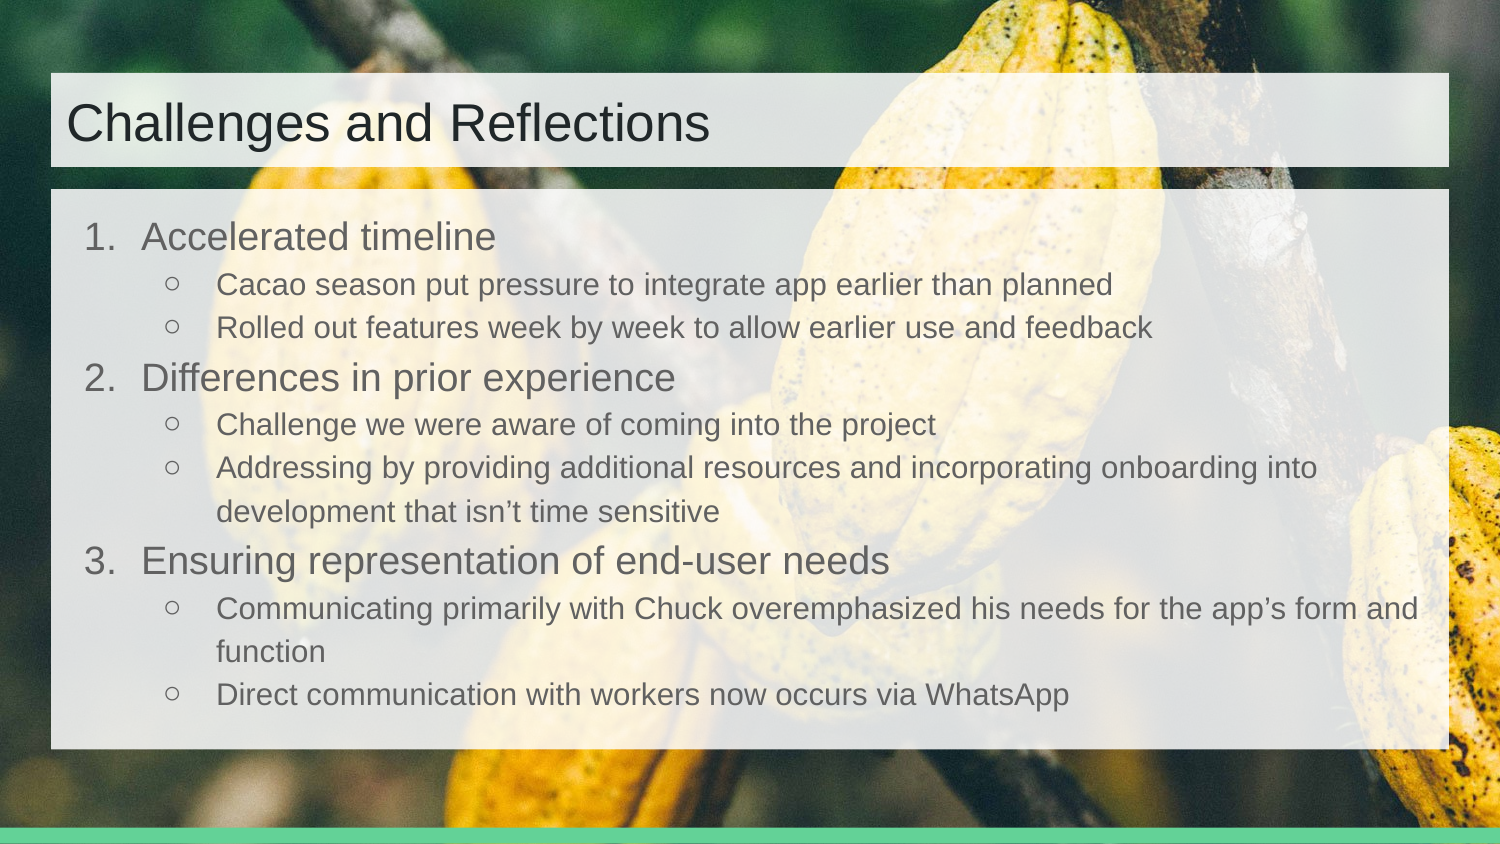

# Challenges and Reflections
Accelerated timeline
Cacao season put pressure to integrate app earlier than planned
Rolled out features week by week to allow earlier use and feedback
Differences in prior experience
Challenge we were aware of coming into the project
Addressing by providing additional resources and incorporating onboarding into development that isn’t time sensitive
Ensuring representation of end-user needs
Communicating primarily with Chuck overemphasized his needs for the app’s form and function
Direct communication with workers now occurs via WhatsApp